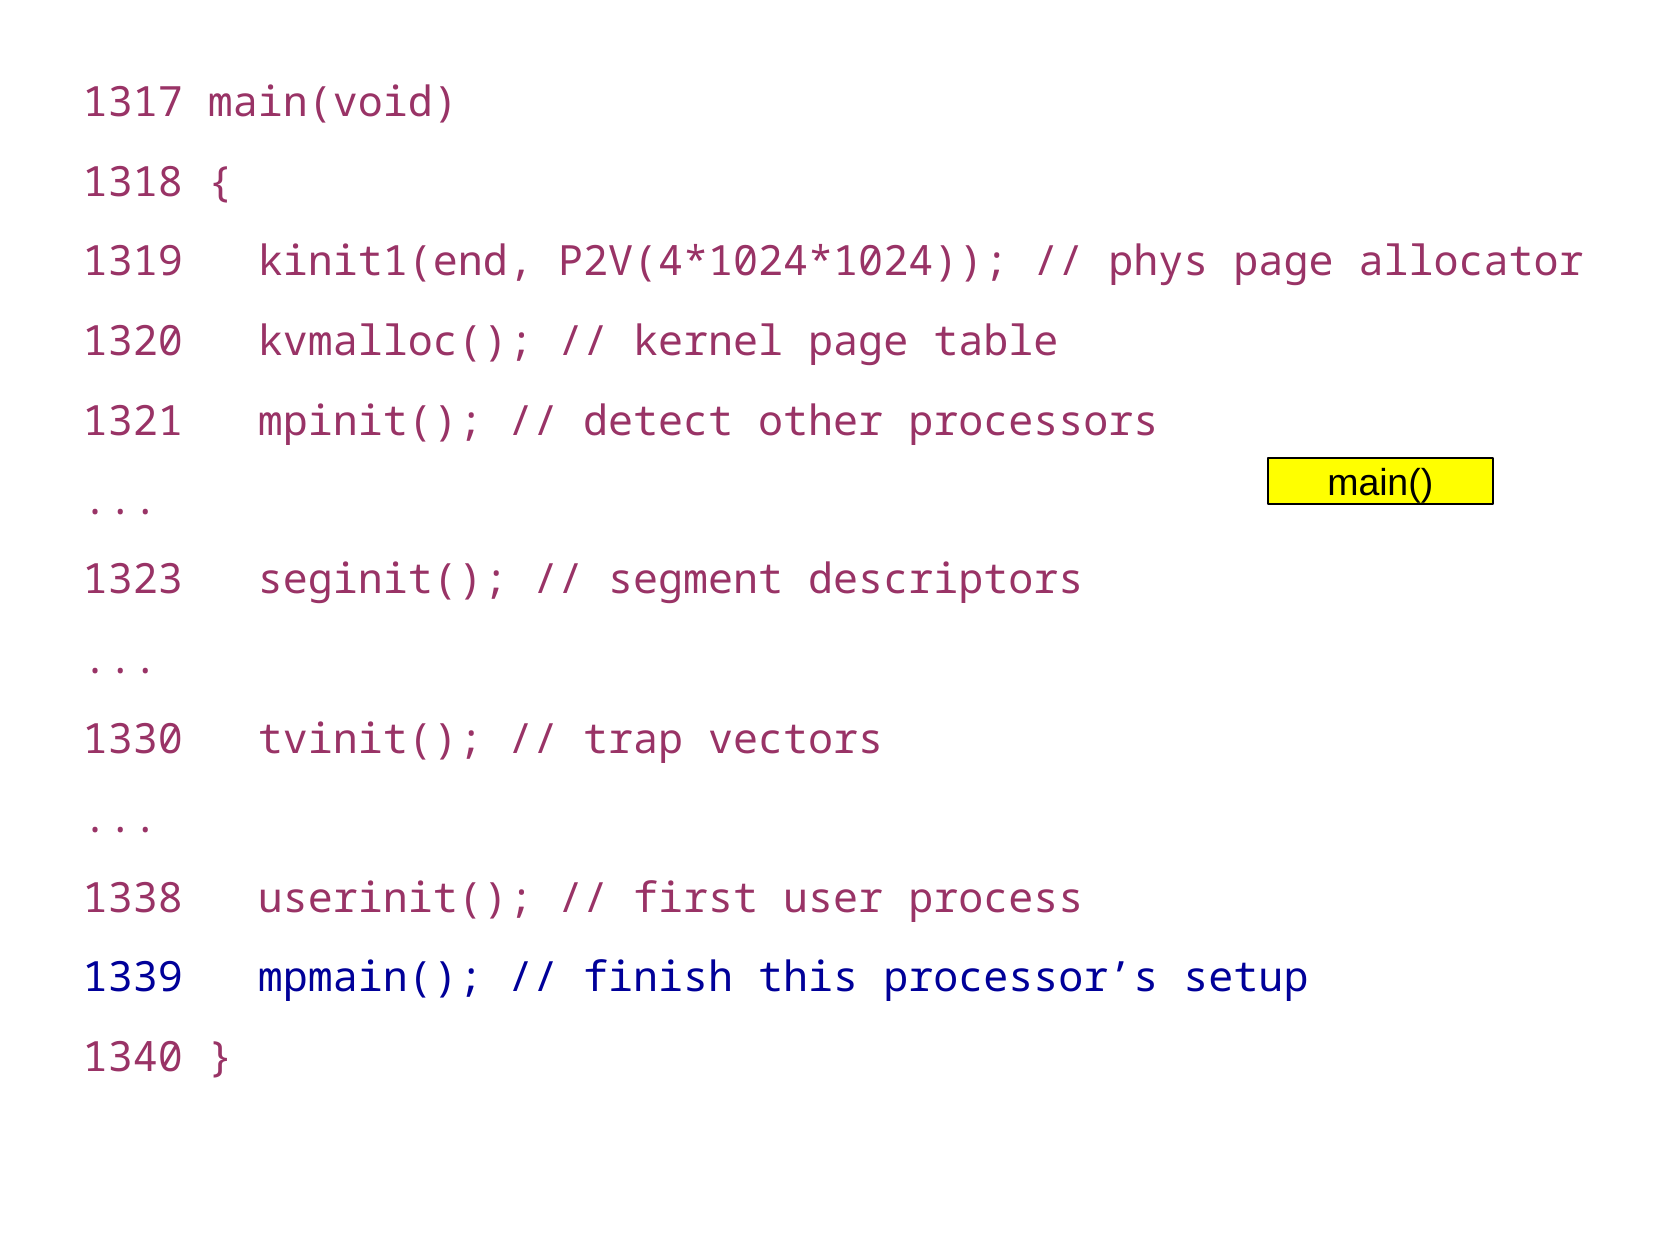

1317 main(void)
1318 {
1319   kinit1(end, P2V(4*1024*1024)); // phys page allocator
1320   kvmalloc(); // kernel page table
1321   mpinit(); // detect other processors
...
1323   seginit(); // segment descriptors
...
1330   tvinit(); // trap vectors
...
1338   userinit(); // first user process
1339   mpmain(); // finish this processor’s setup
1340 }
main()